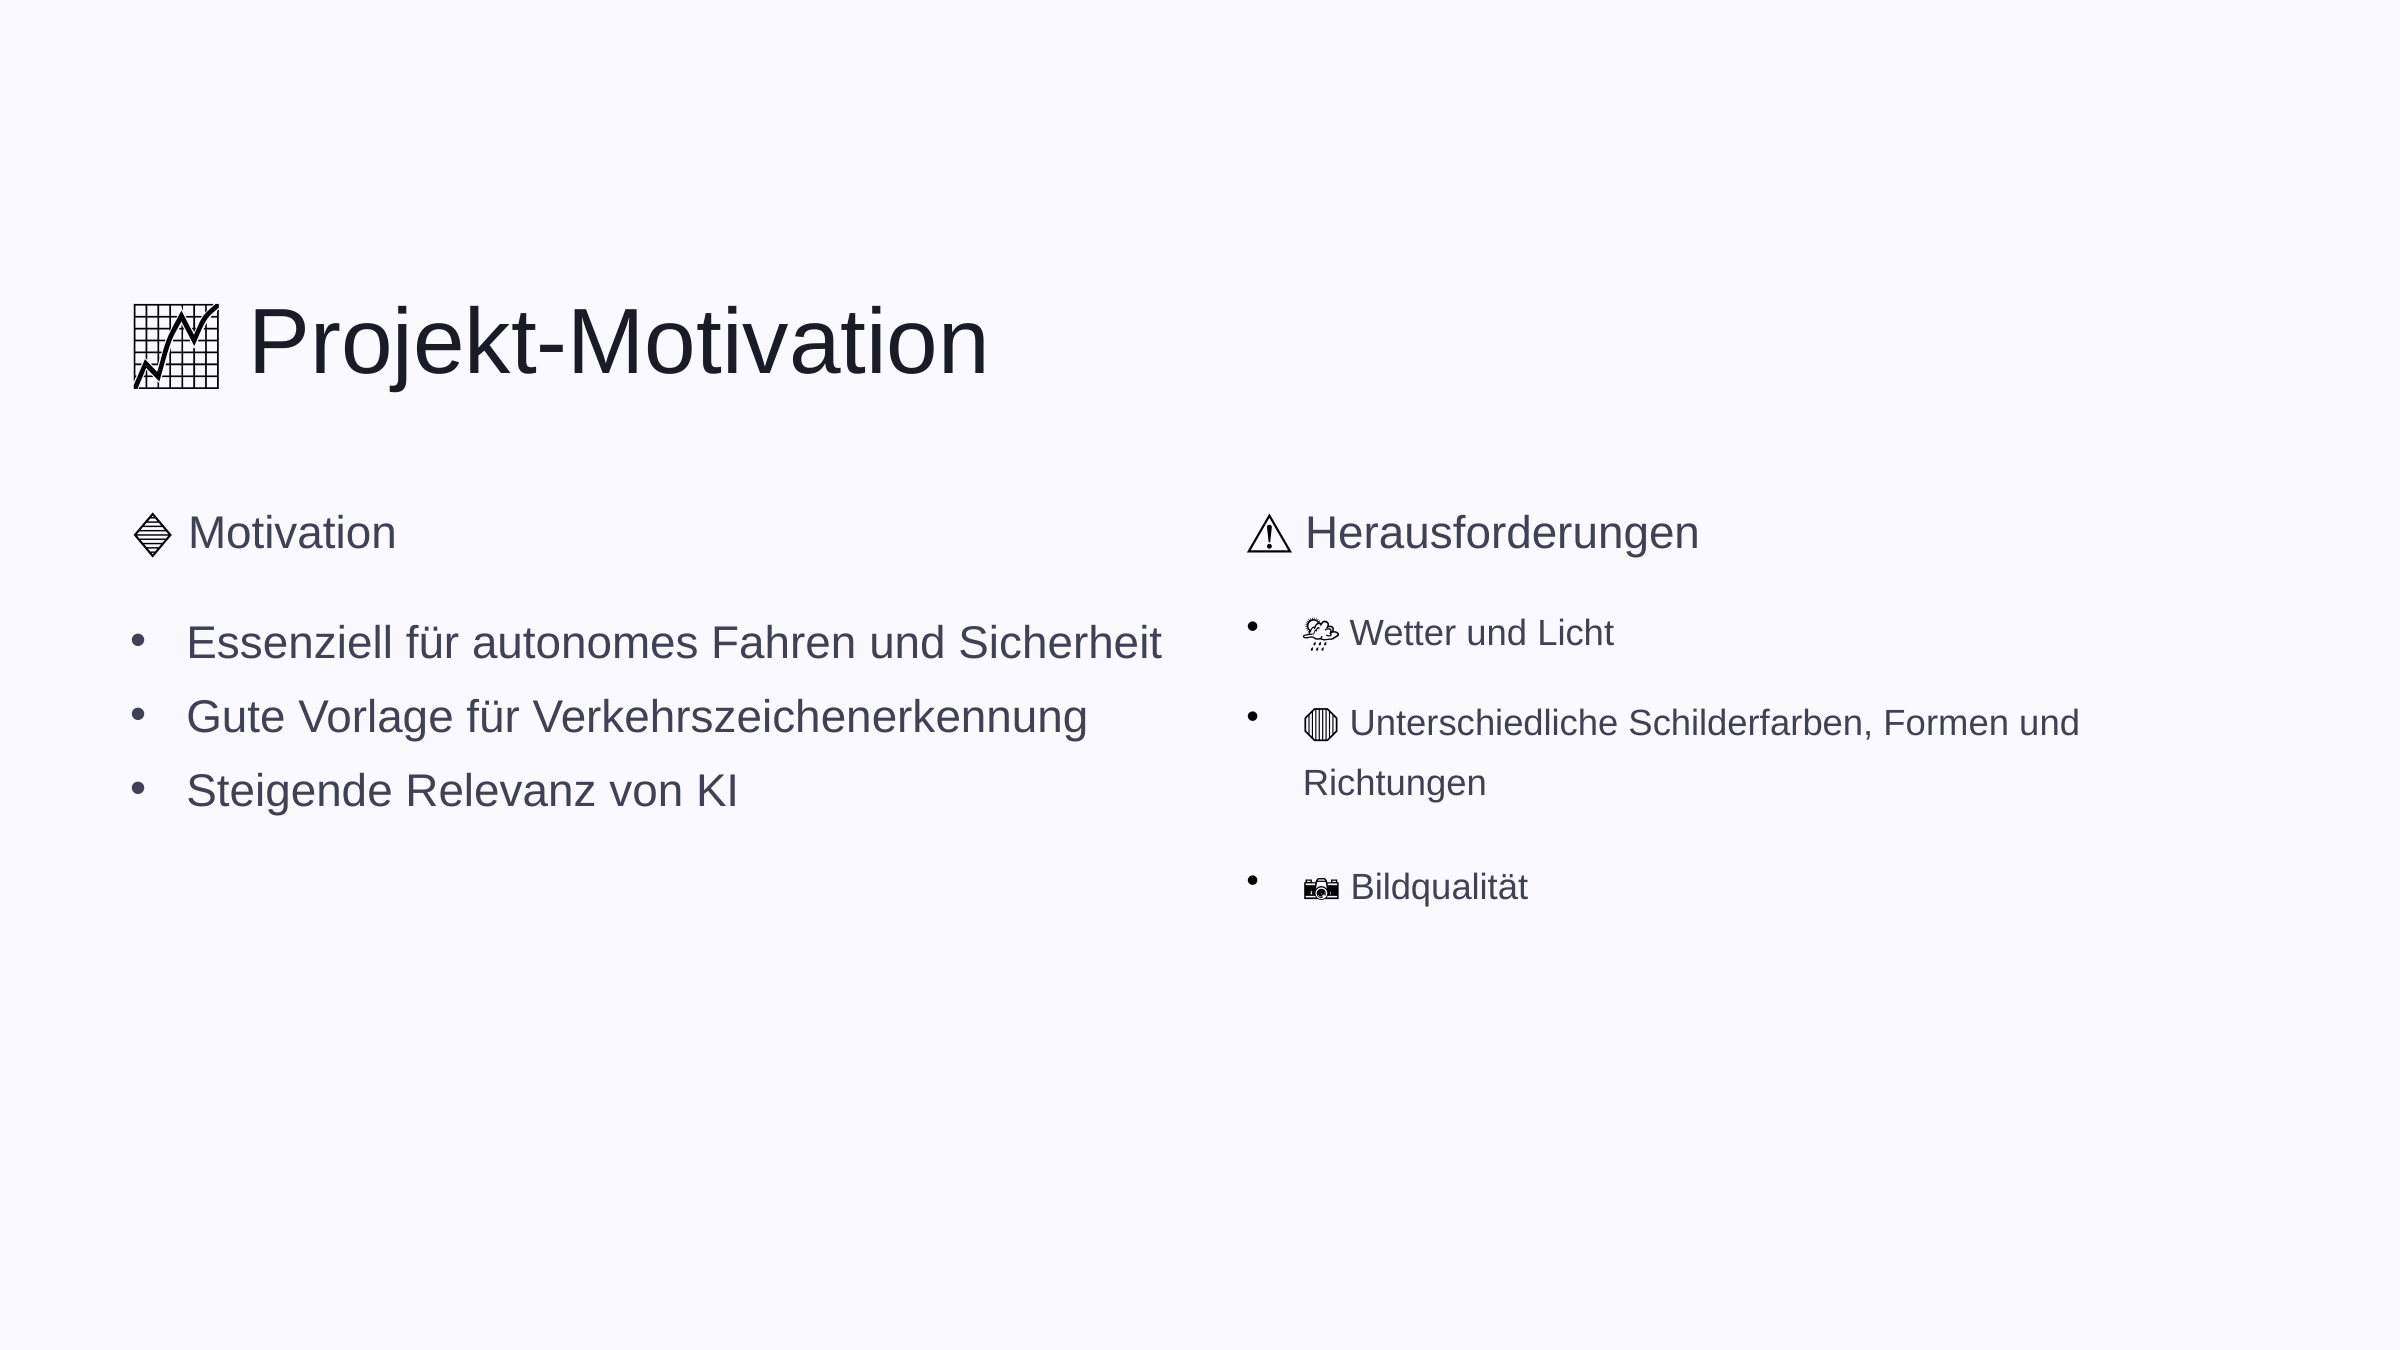

📈 Projekt-Motivation
🔷 Motivation
⚠️ Herausforderungen
Essenziell für autonomes Fahren und Sicherheit
Gute Vorlage für Verkehrszeichenerkennung
Steigende Relevanz von KI
🌦️ Wetter und Licht
🛑 Unterschiedliche Schilderfarben, Formen und Richtungen
📷 Bildqualität